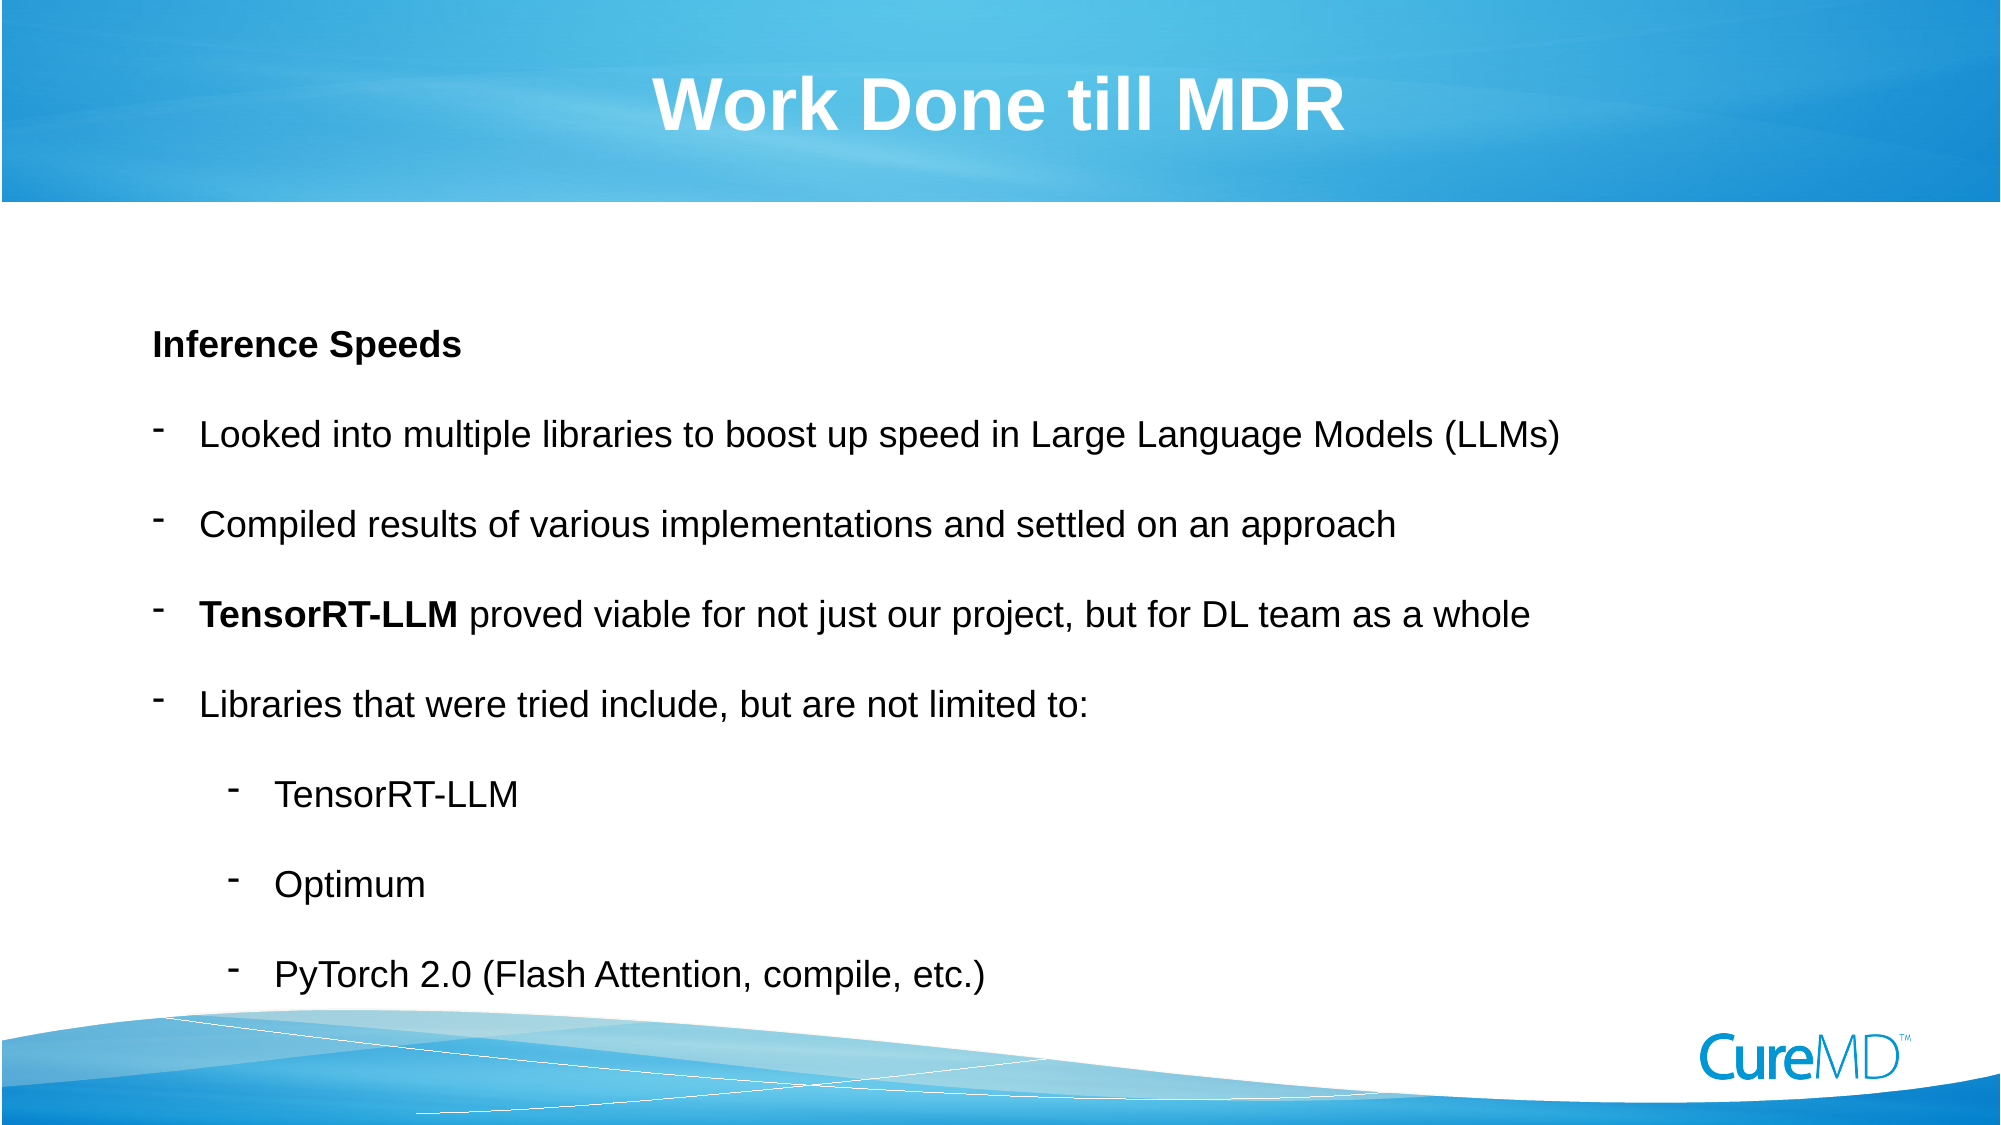

Work Done till MDR

Inference Speeds
Looked into multiple libraries to boost up speed in Large Language Models (LLMs)
Compiled results of various implementations and settled on an approach
TensorRT-LLM proved viable for not just our project, but for DL team as a whole
Libraries that were tried include, but are not limited to:
TensorRT-LLM
Optimum
PyTorch 2.0 (Flash Attention, compile, etc.)